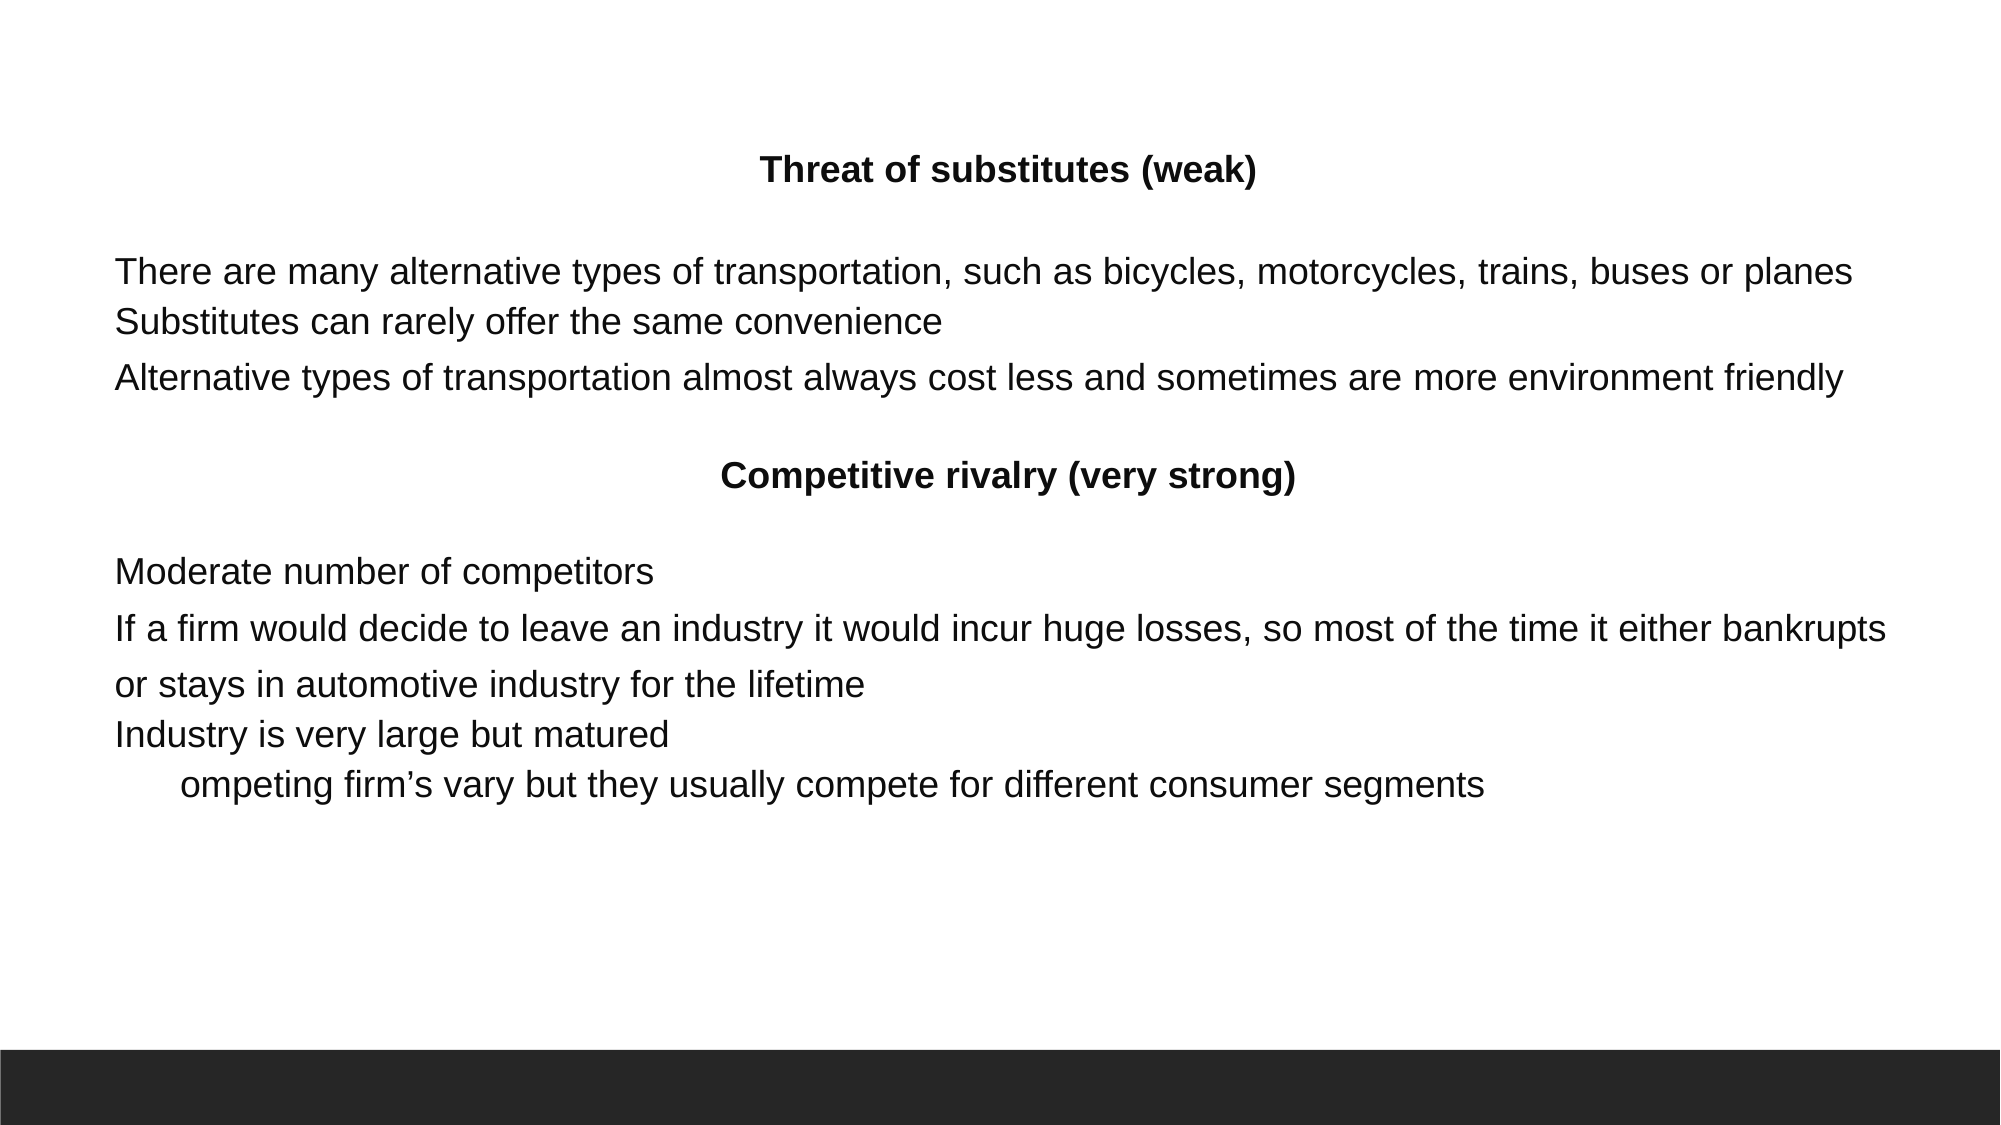

Threat of substitutes (weak)

There are many alternative types of transportation, such as bicycles, motorcycles, trains, buses or planes
Substitutes can rarely offer the same convenience
Alternative types of transportation almost always cost less and sometimes are more environment friendly

Competitive rivalry (very strong)

Moderate number of competitors
If a firm would decide to leave an industry it would incur huge losses, so most of the time it either bankrupts or stays in automotive industry for the lifetime
Industry is very large but matured
ompeting firm’s vary but they usually compete for different consumer segments